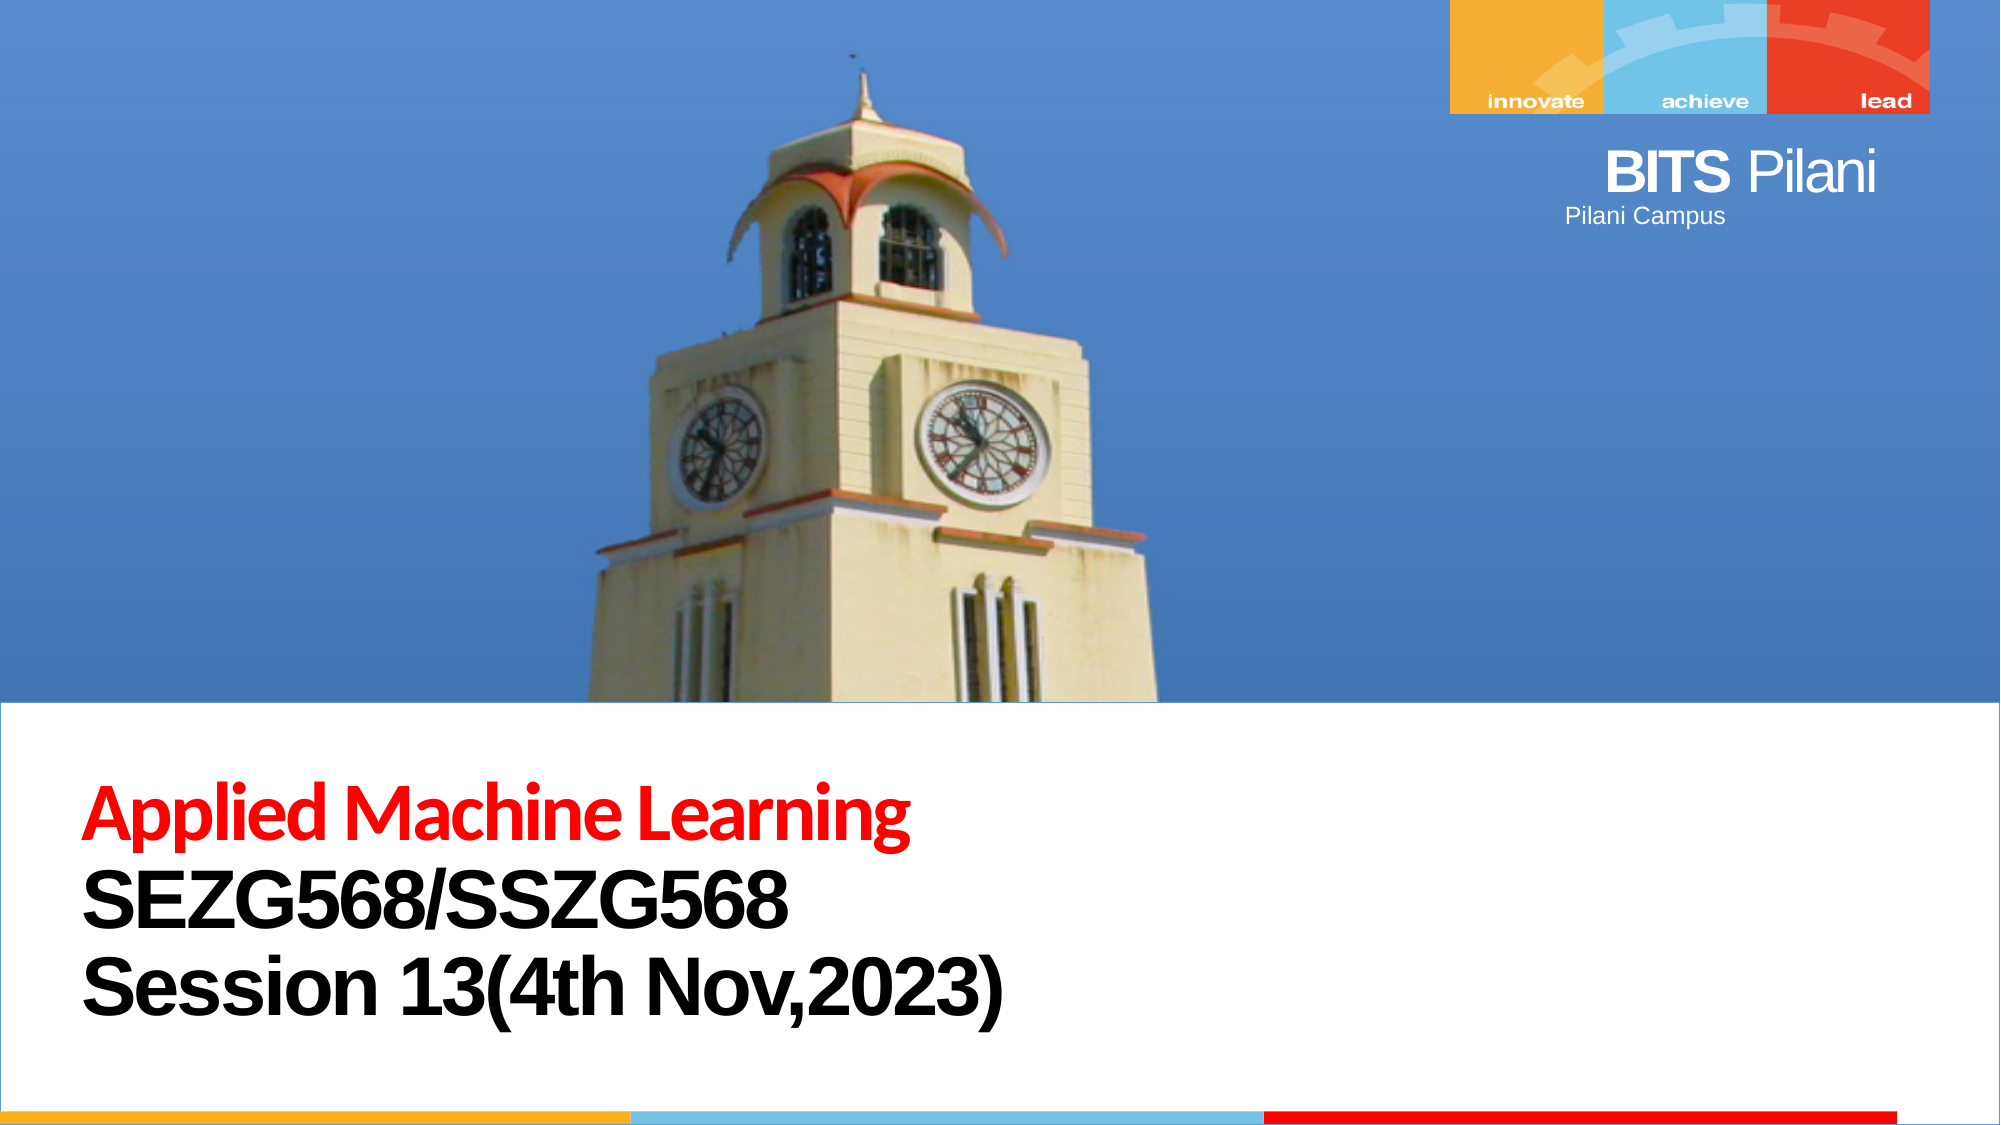

Applied Machine Learning
SEZG568/SSZG568
Session 13(4th Nov,2023)